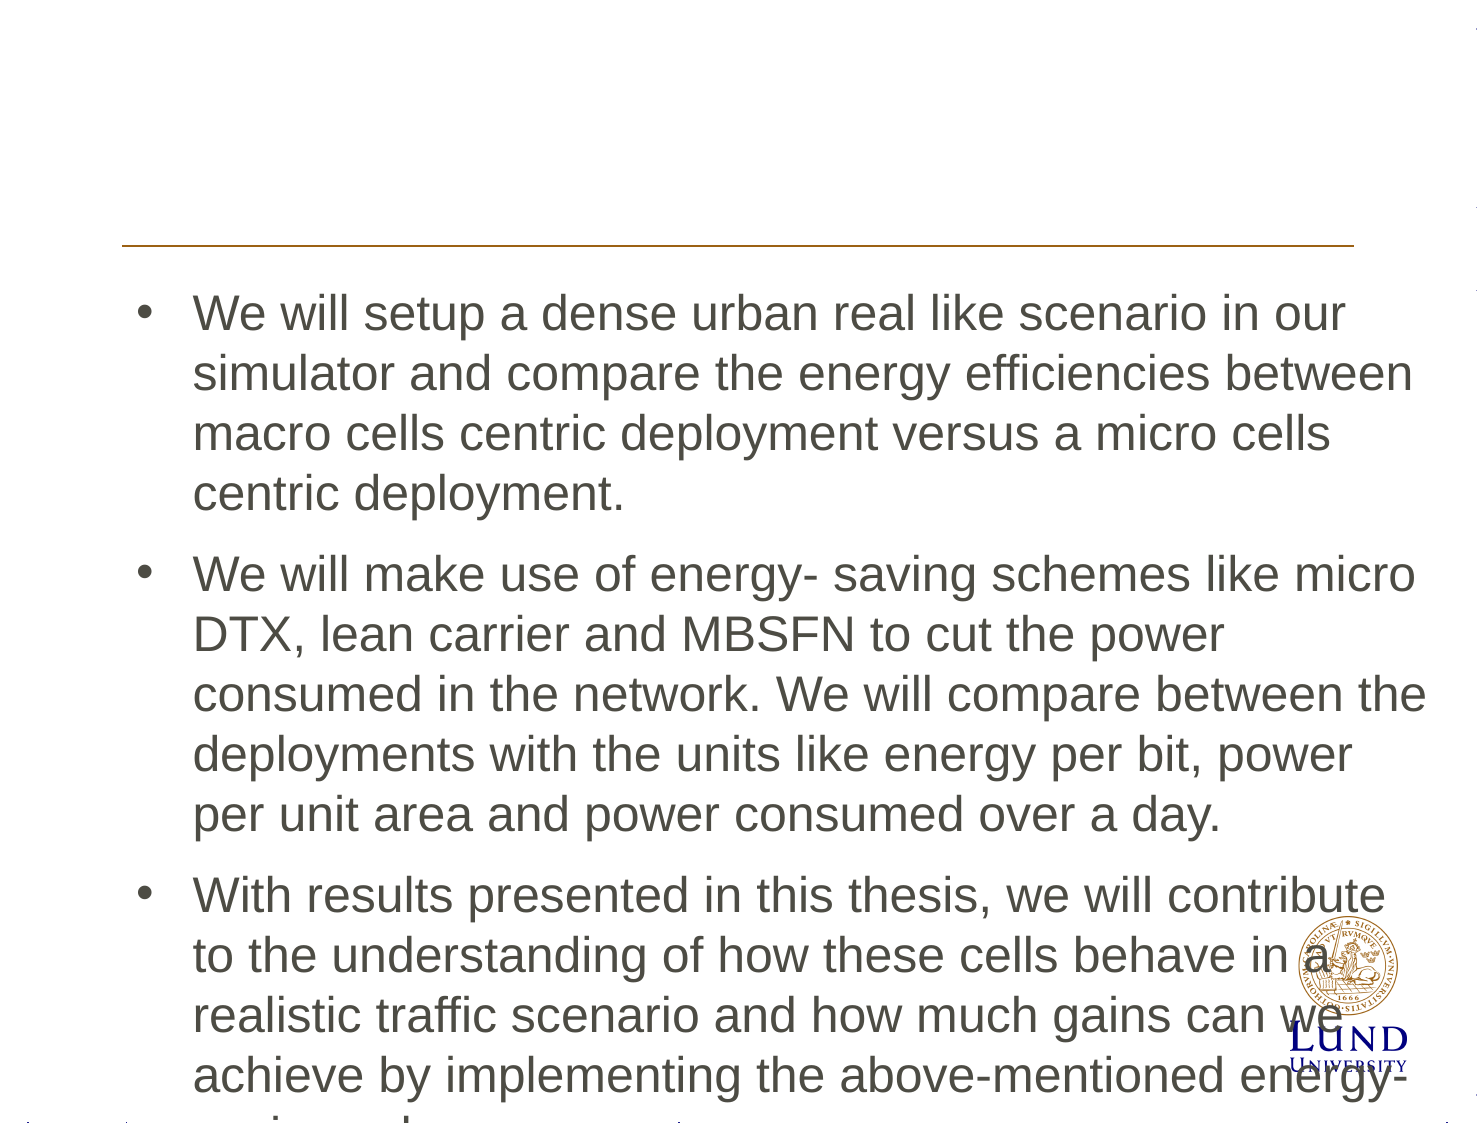

#
We will setup a dense urban real like scenario in our simulator and compare the energy efficiencies between macro cells centric deployment versus a micro cells centric deployment.
We will make use of energy- saving schemes like micro DTX, lean carrier and MBSFN to cut the power consumed in the network. We will compare between the deployments with the units like energy per bit, power per unit area and power consumed over a day.
With results presented in this thesis, we will contribute to the understanding of how these cells behave in a realistic traffic scenario and how much gains can we achieve by implementing the above-mentioned energy-saving schemes.